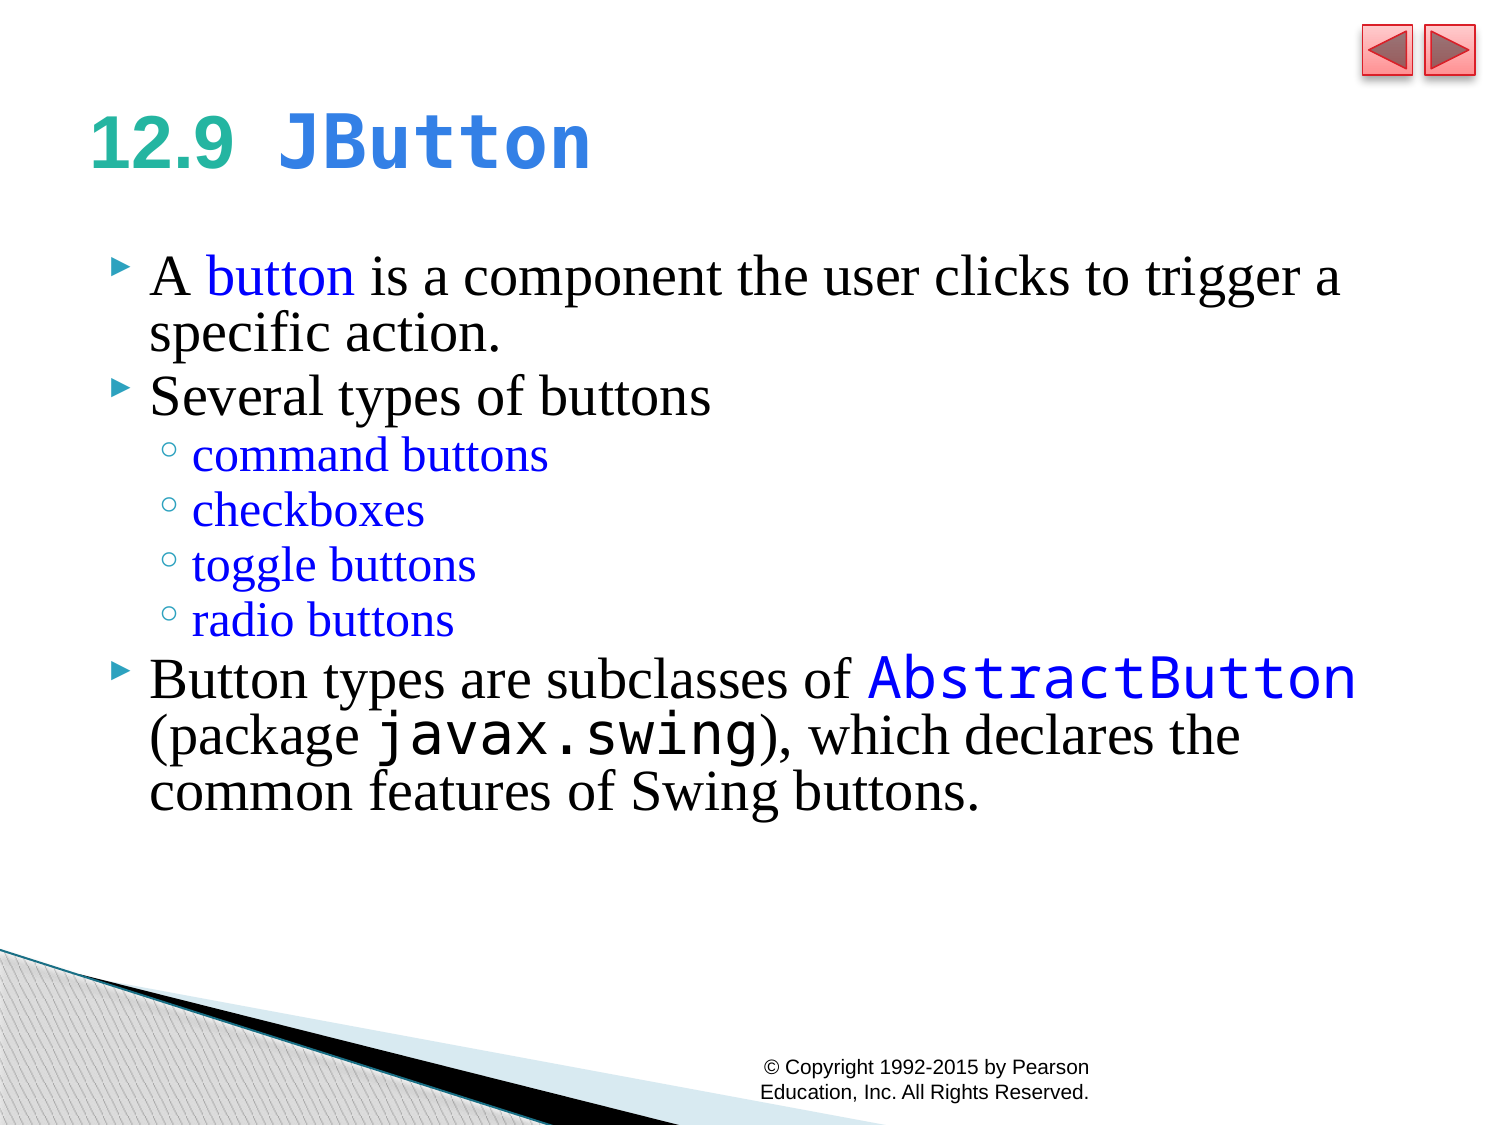

# 12.9  JButton
A button is a component the user clicks to trigger a specific action.
Several types of buttons
command buttons
checkboxes
toggle buttons
radio buttons
Button types are subclasses of AbstractButton (package javax.swing), which declares the common features of Swing buttons.
© Copyright 1992-2015 by Pearson Education, Inc. All Rights Reserved.